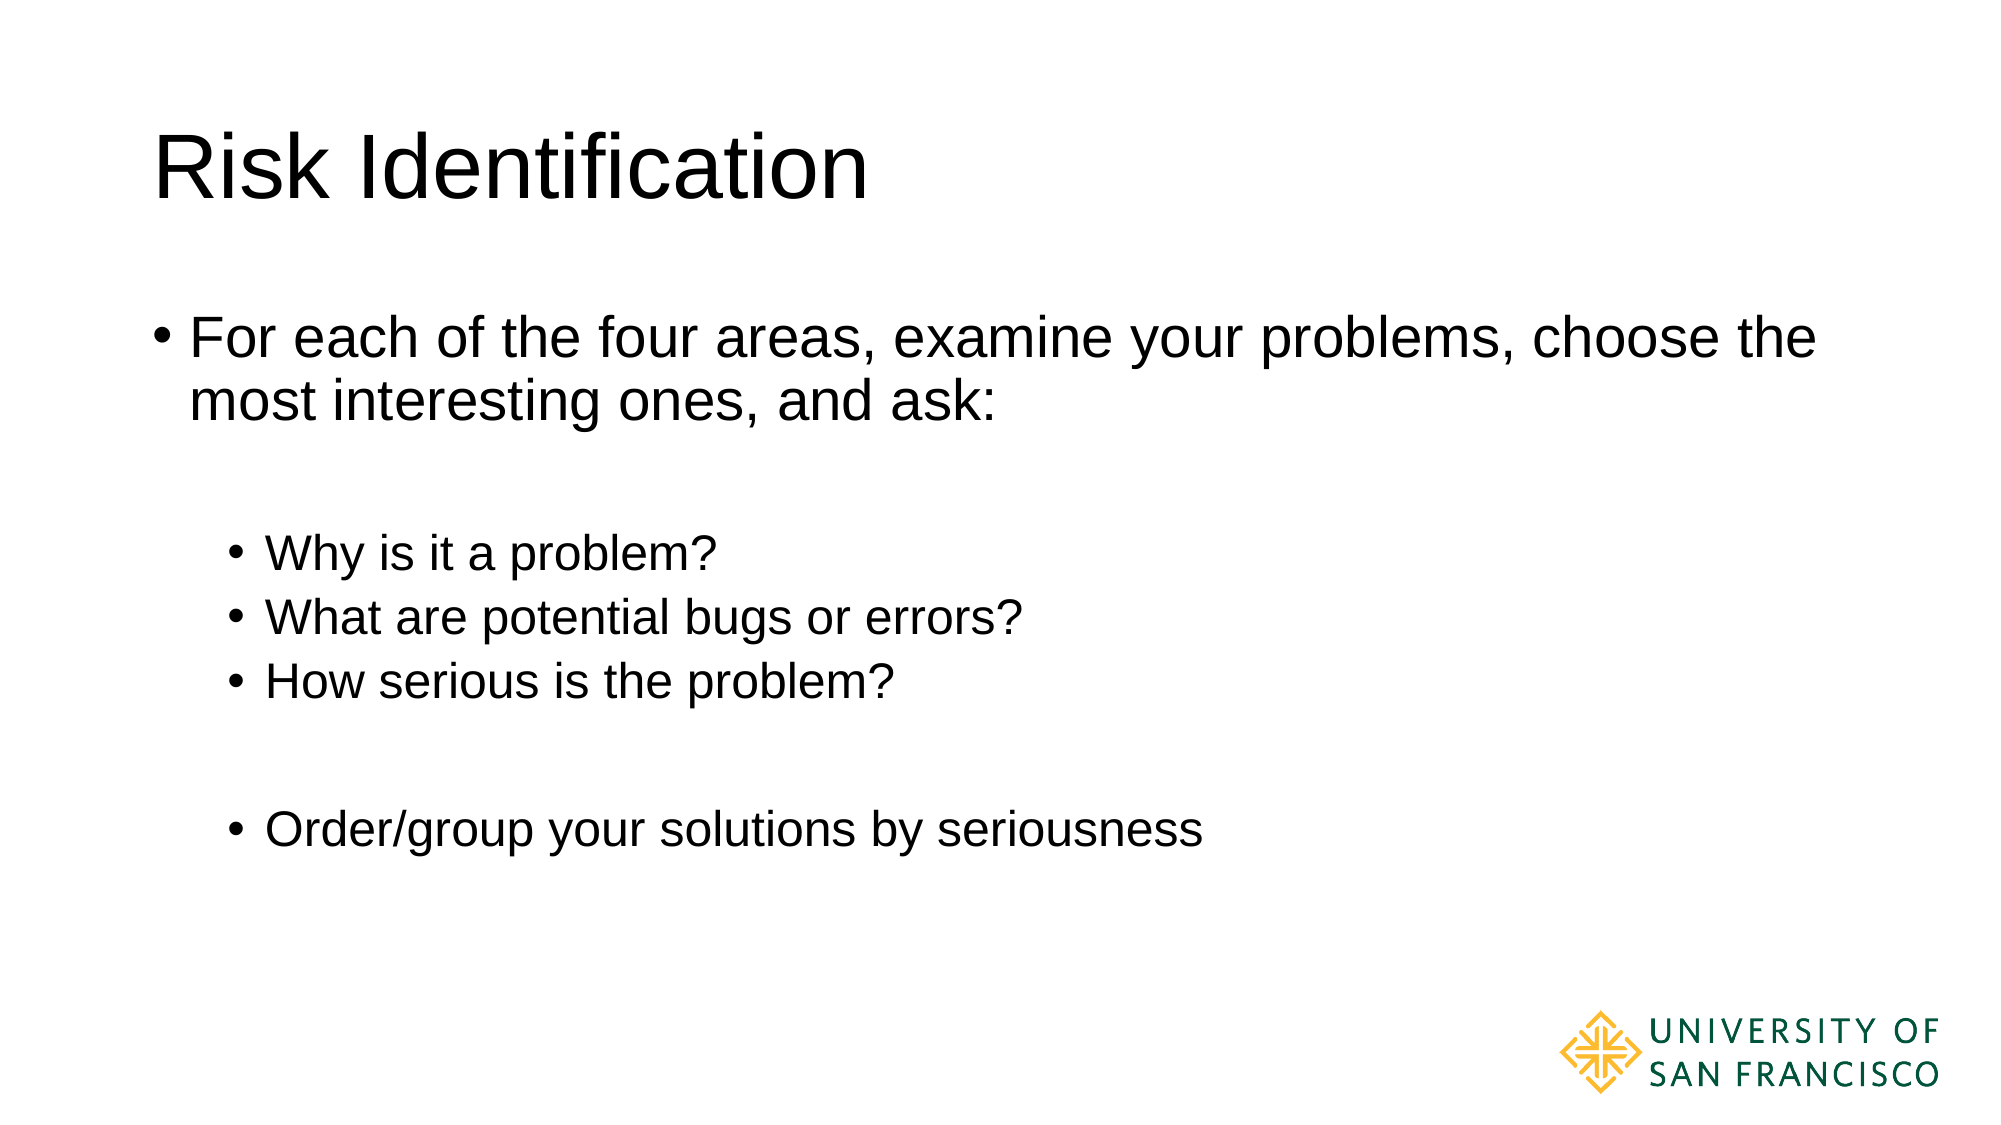

# Risk Identification
For each of the four areas, examine your problems, choose the most interesting ones, and ask:

Why is it a problem?
What are potential bugs or errors?
How serious is the problem?

Order/group your solutions by seriousness